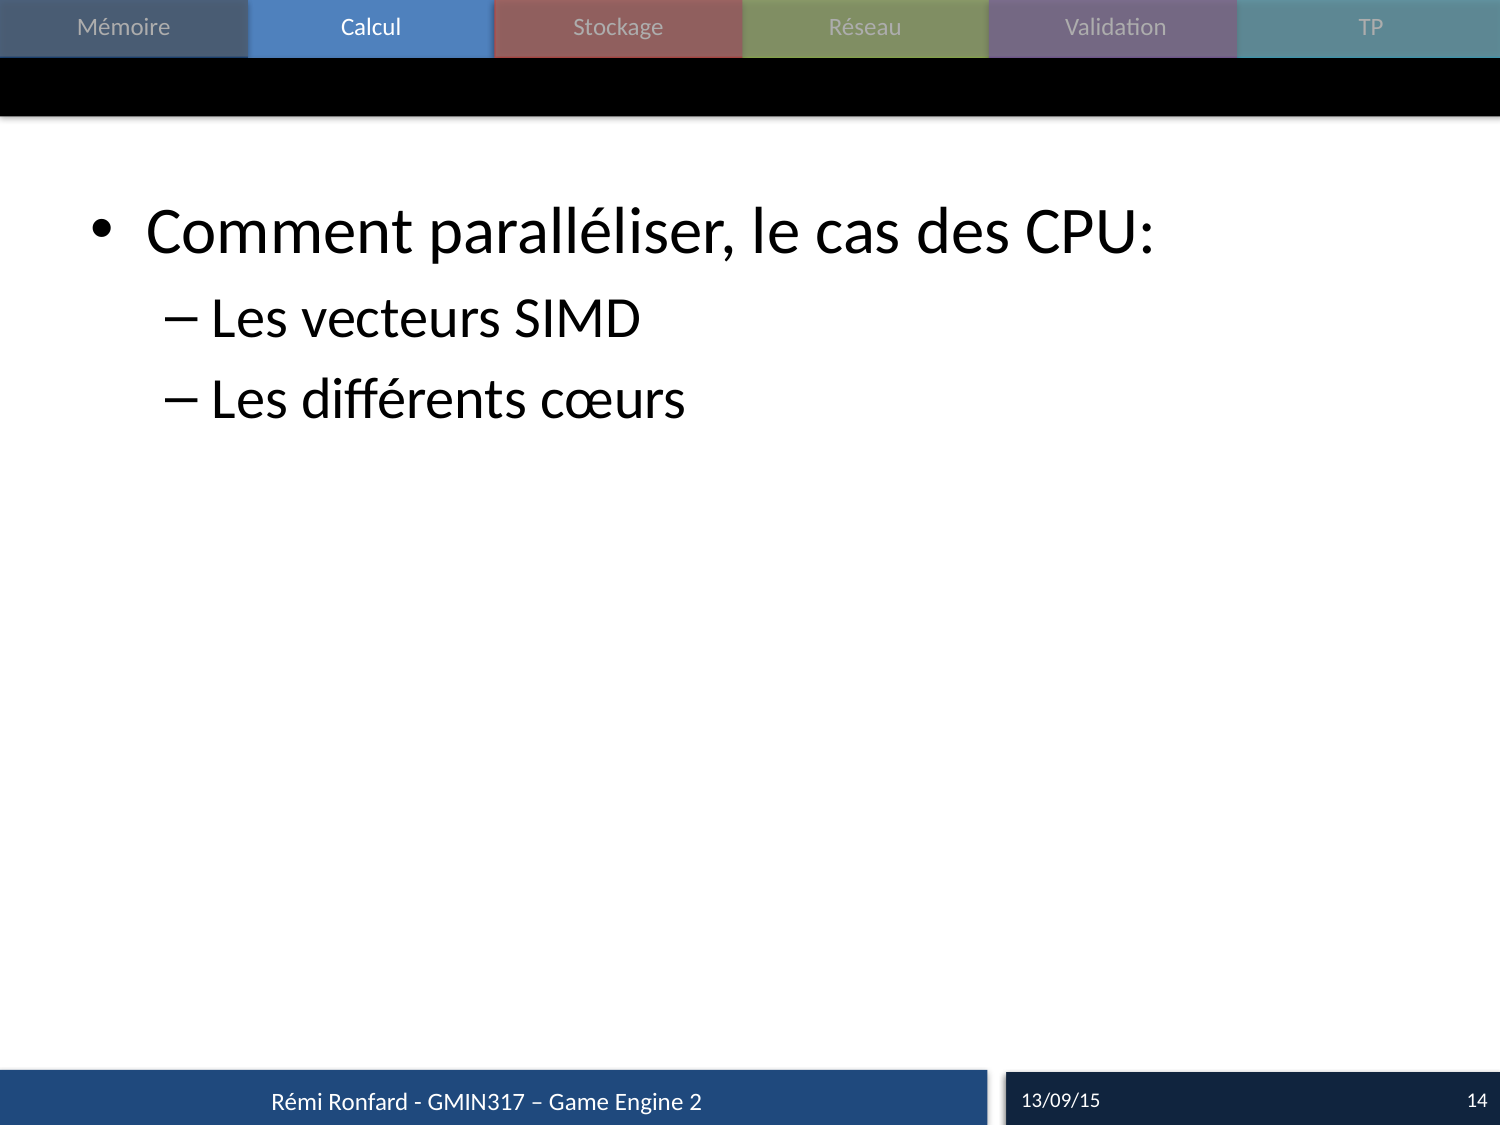

#
Comment paralléliser, le cas des CPU:
Les vecteurs SIMD
Les différents cœurs

13/09/15
14
Rémi Ronfard - GMIN317 – Game Engine 2